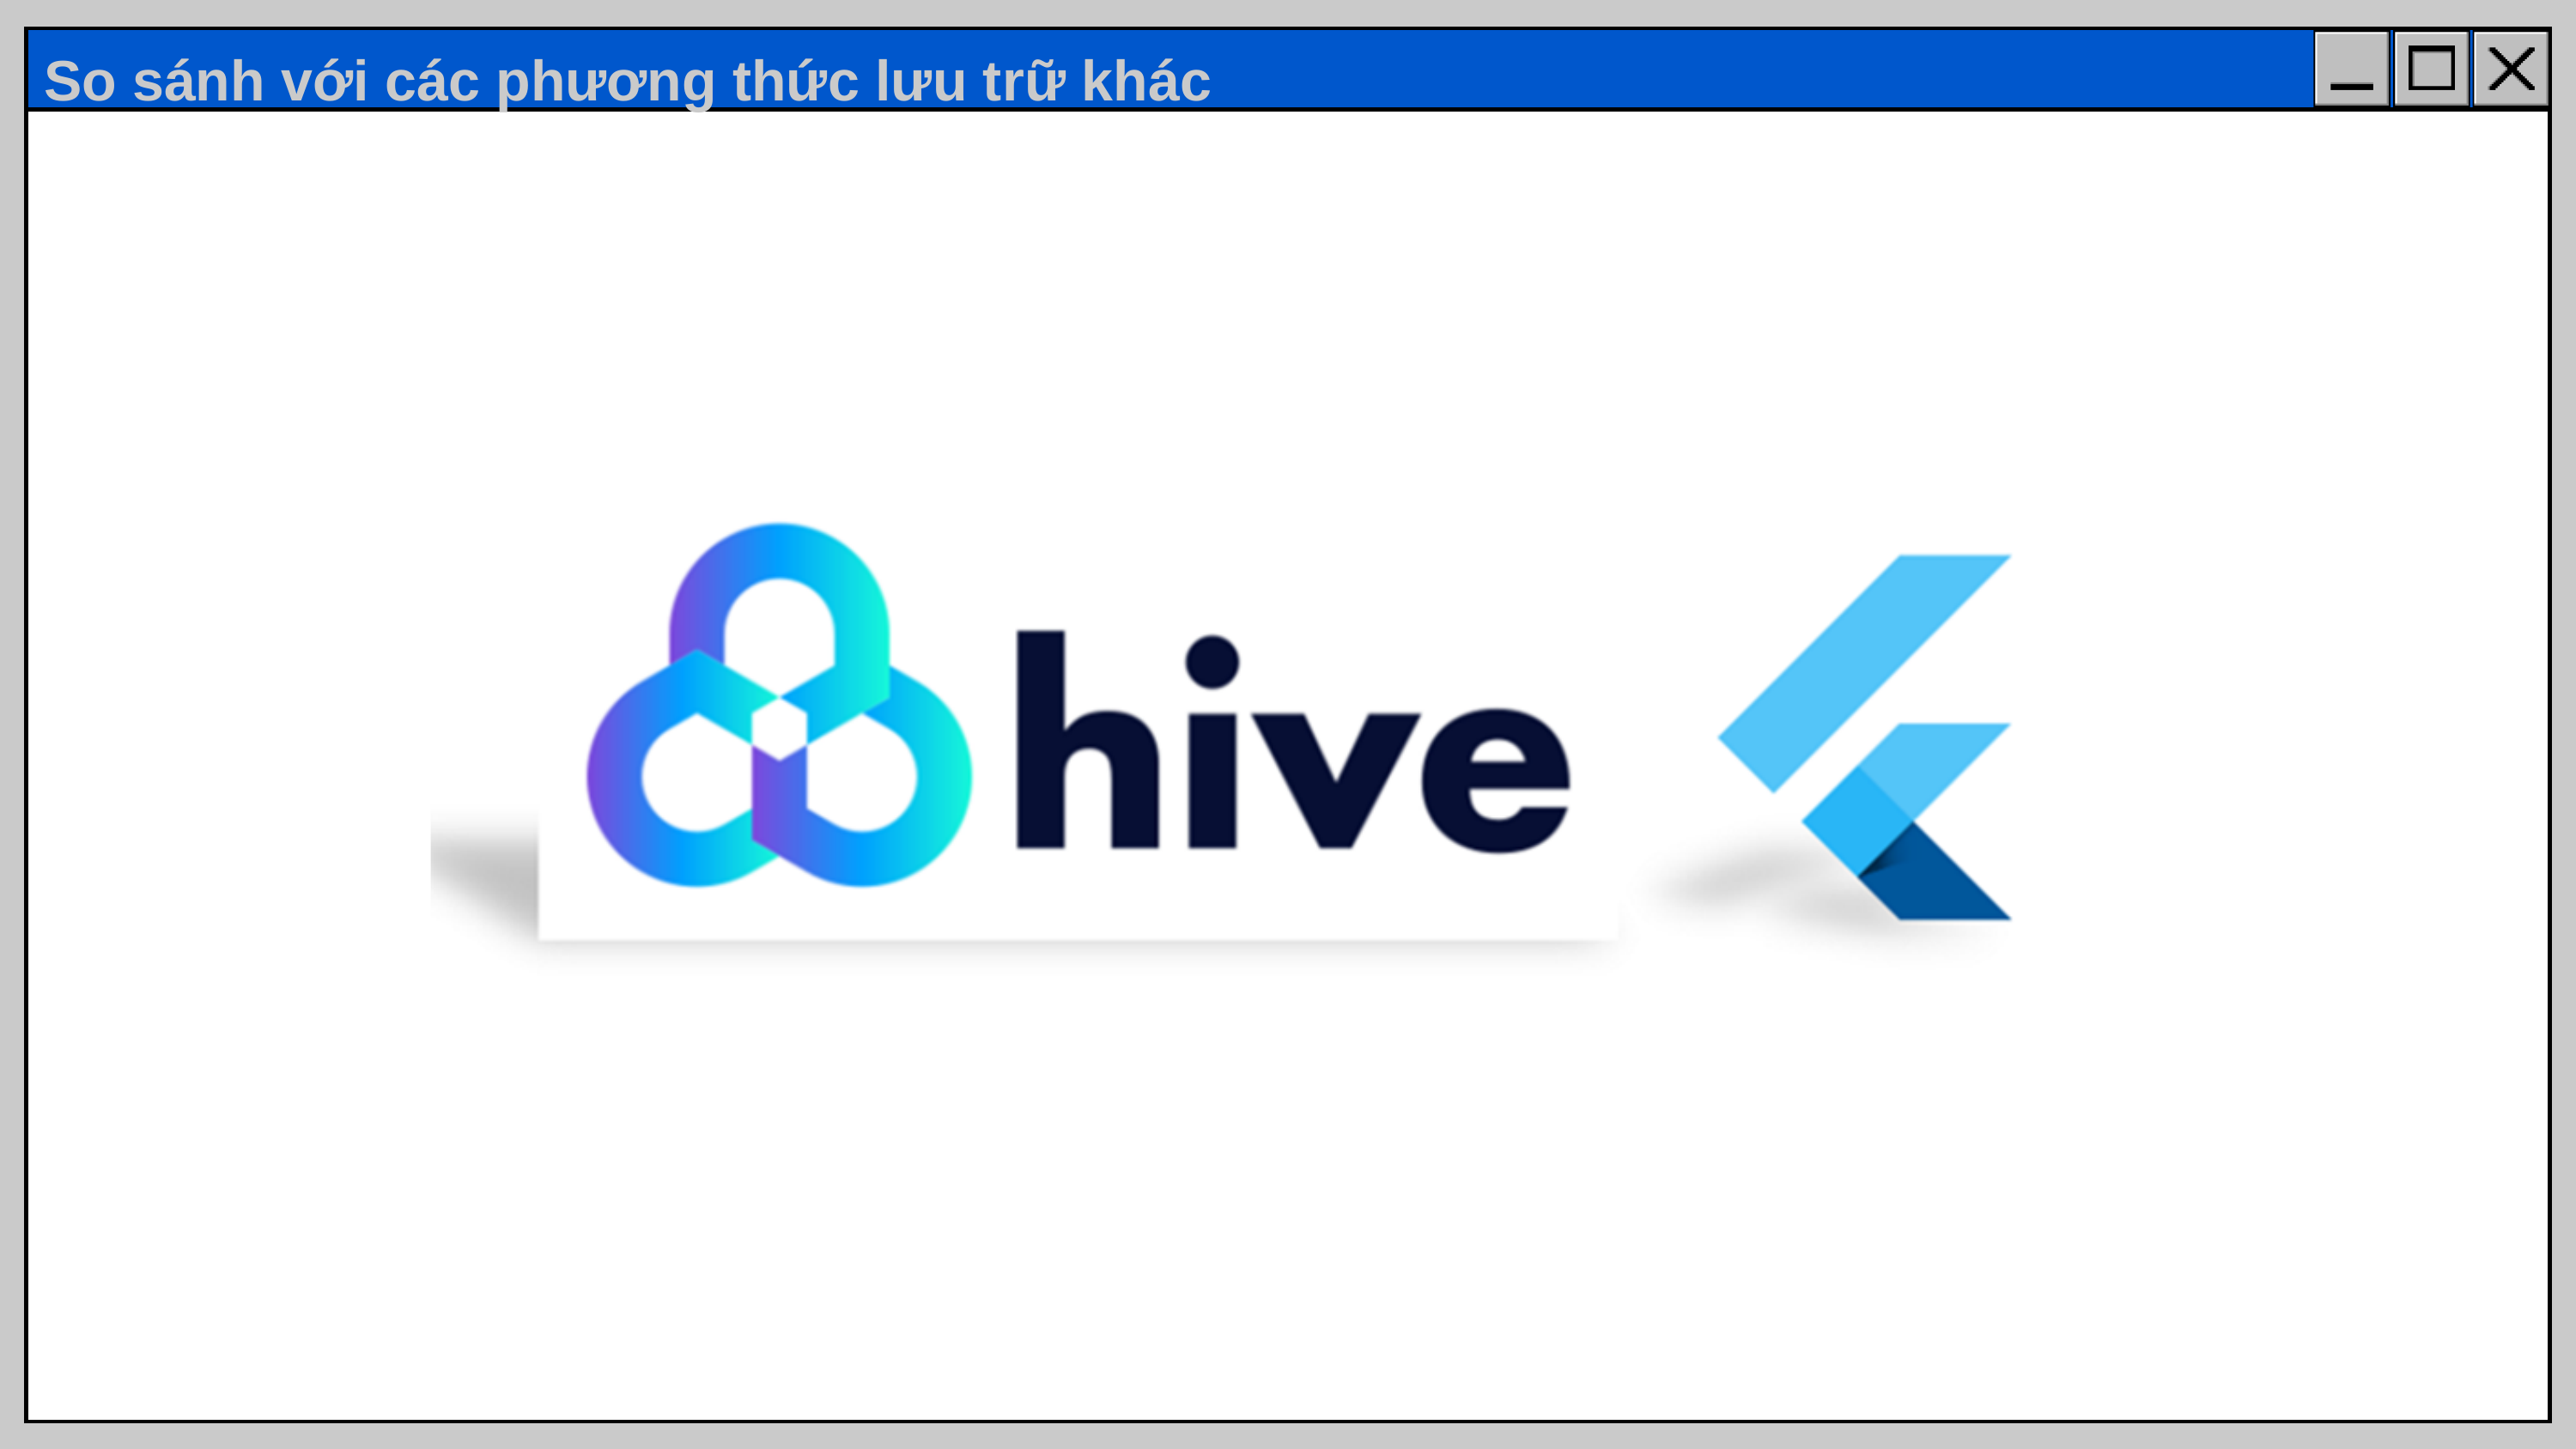

So sánh với các phương thức lưu trữ khác